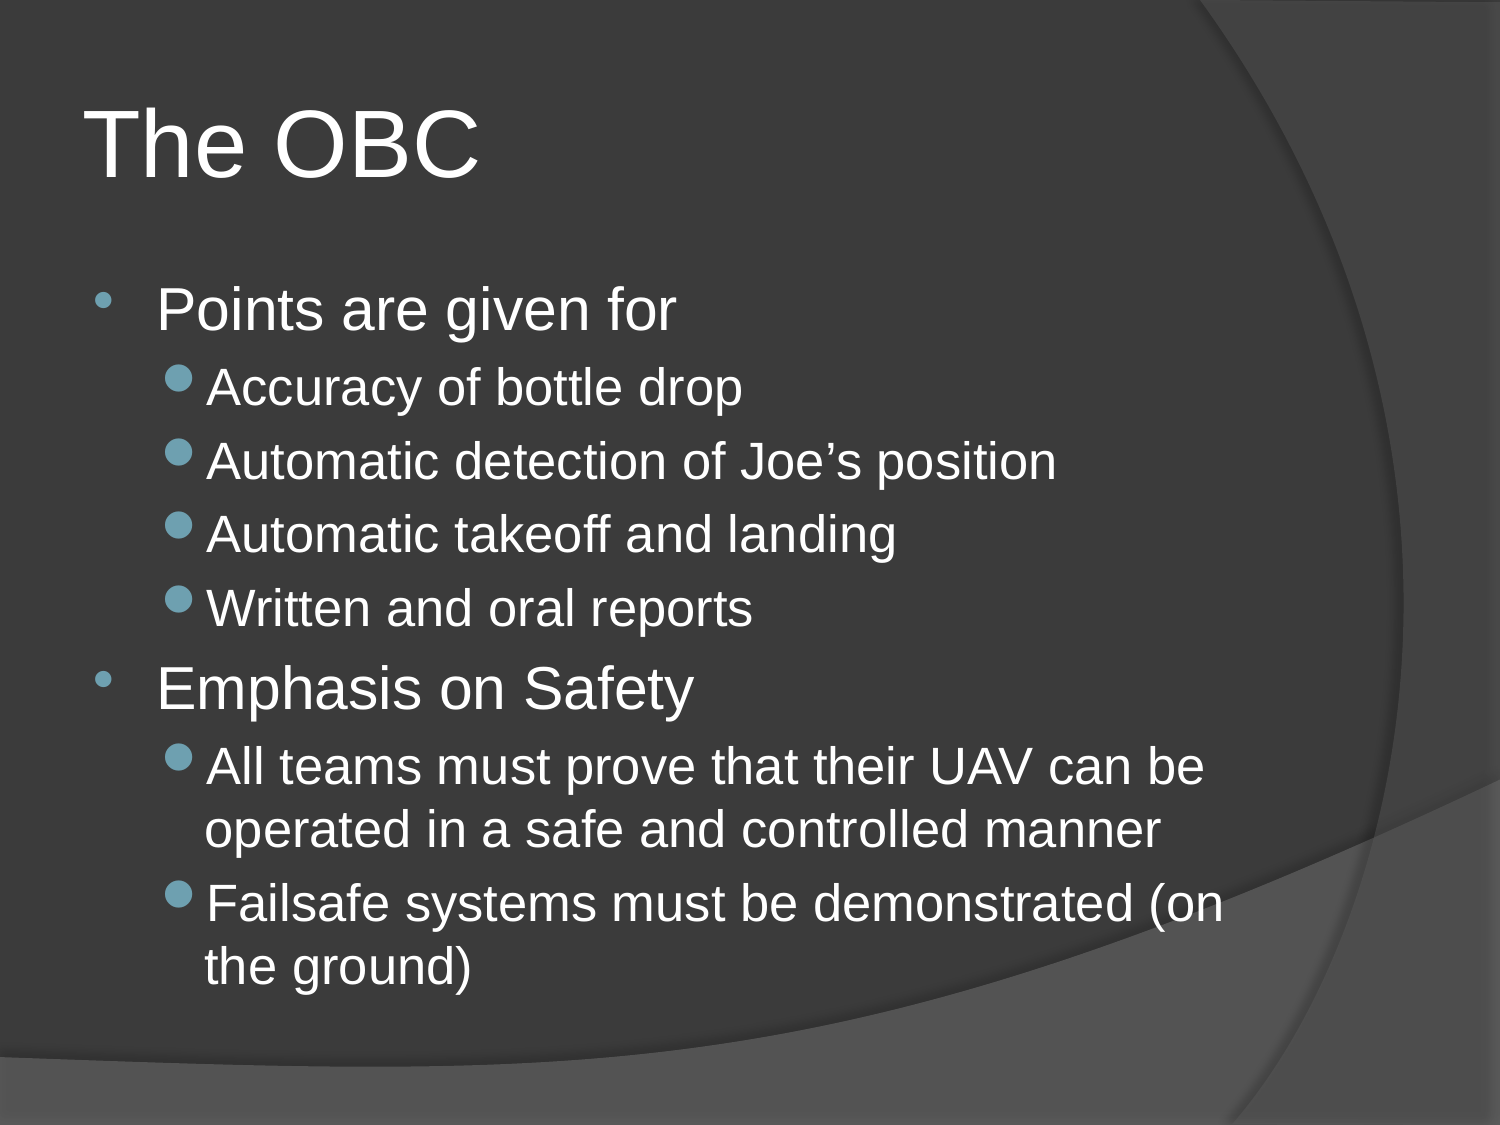

# The OBC
Points are given for
Accuracy of bottle drop
Automatic detection of Joe’s position
Automatic takeoff and landing
Written and oral reports
Emphasis on Safety
All teams must prove that their UAV can be operated in a safe and controlled manner
Failsafe systems must be demonstrated (on the ground)